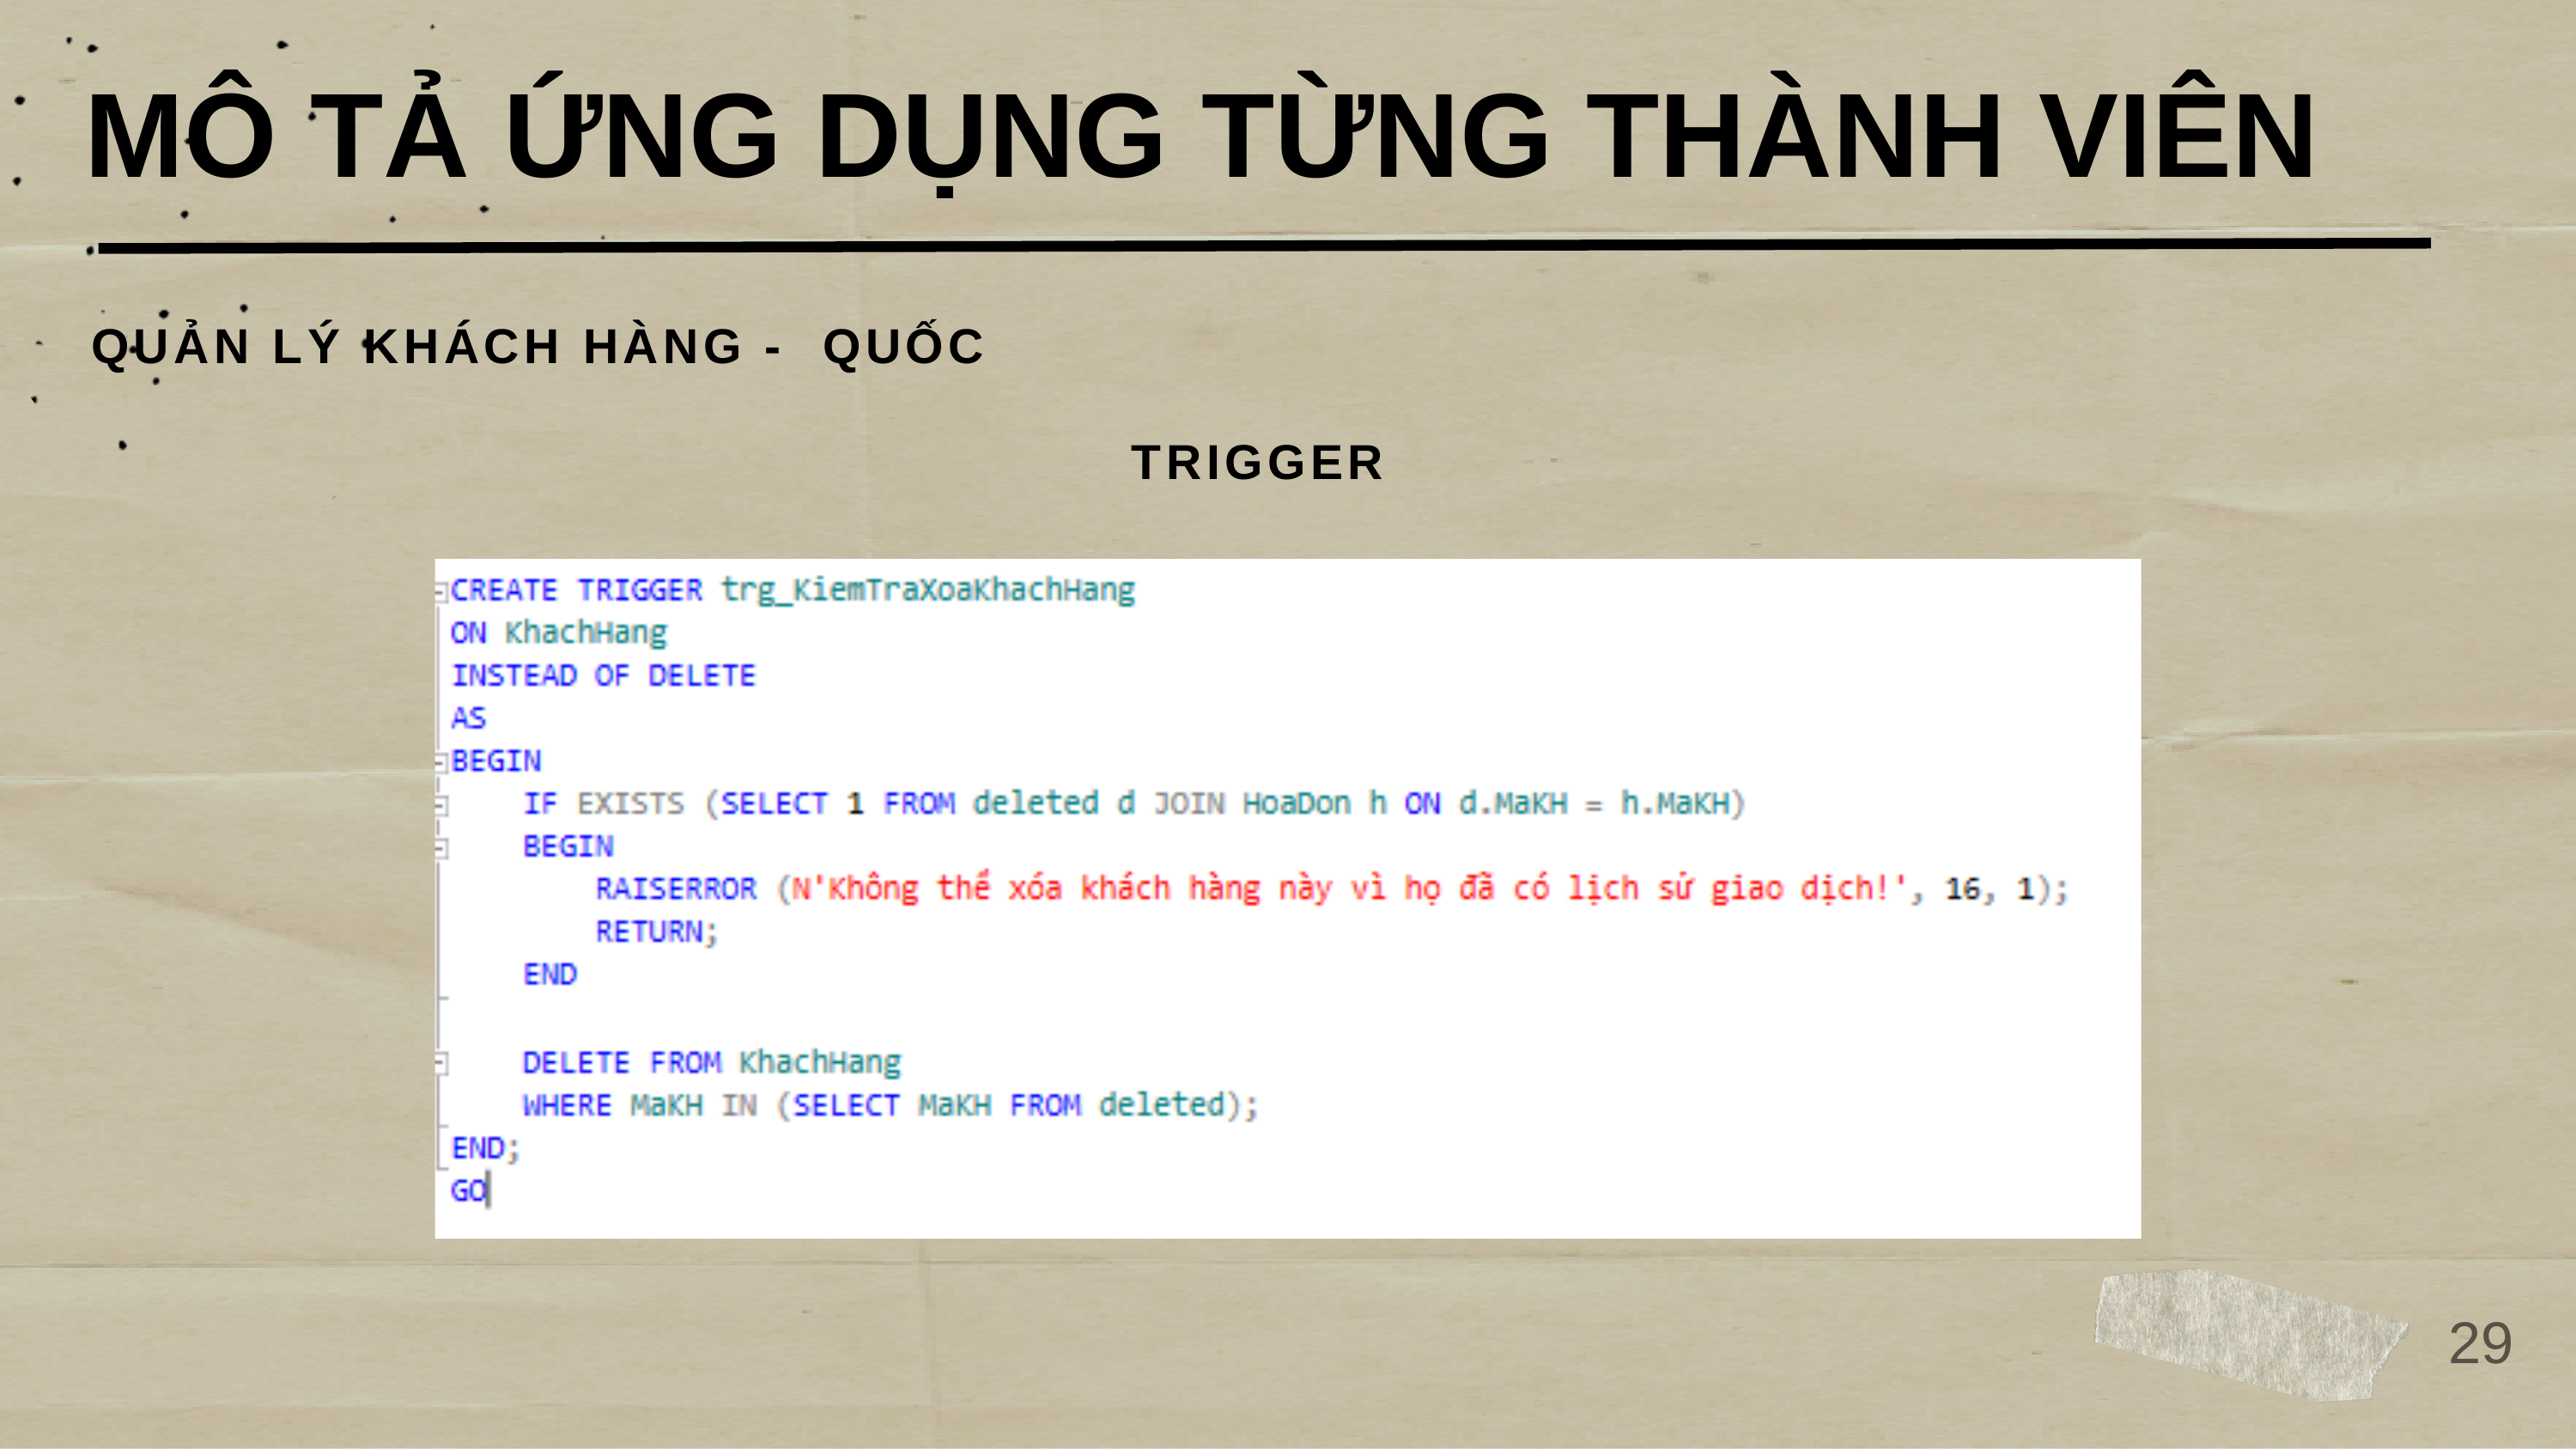

MÔ TẢ ỨNG DỤNG TỪNG THÀNH VIÊN

QUẢN LÝ KHÁCH HÀNG -  QUỐC
TRIGGER

29